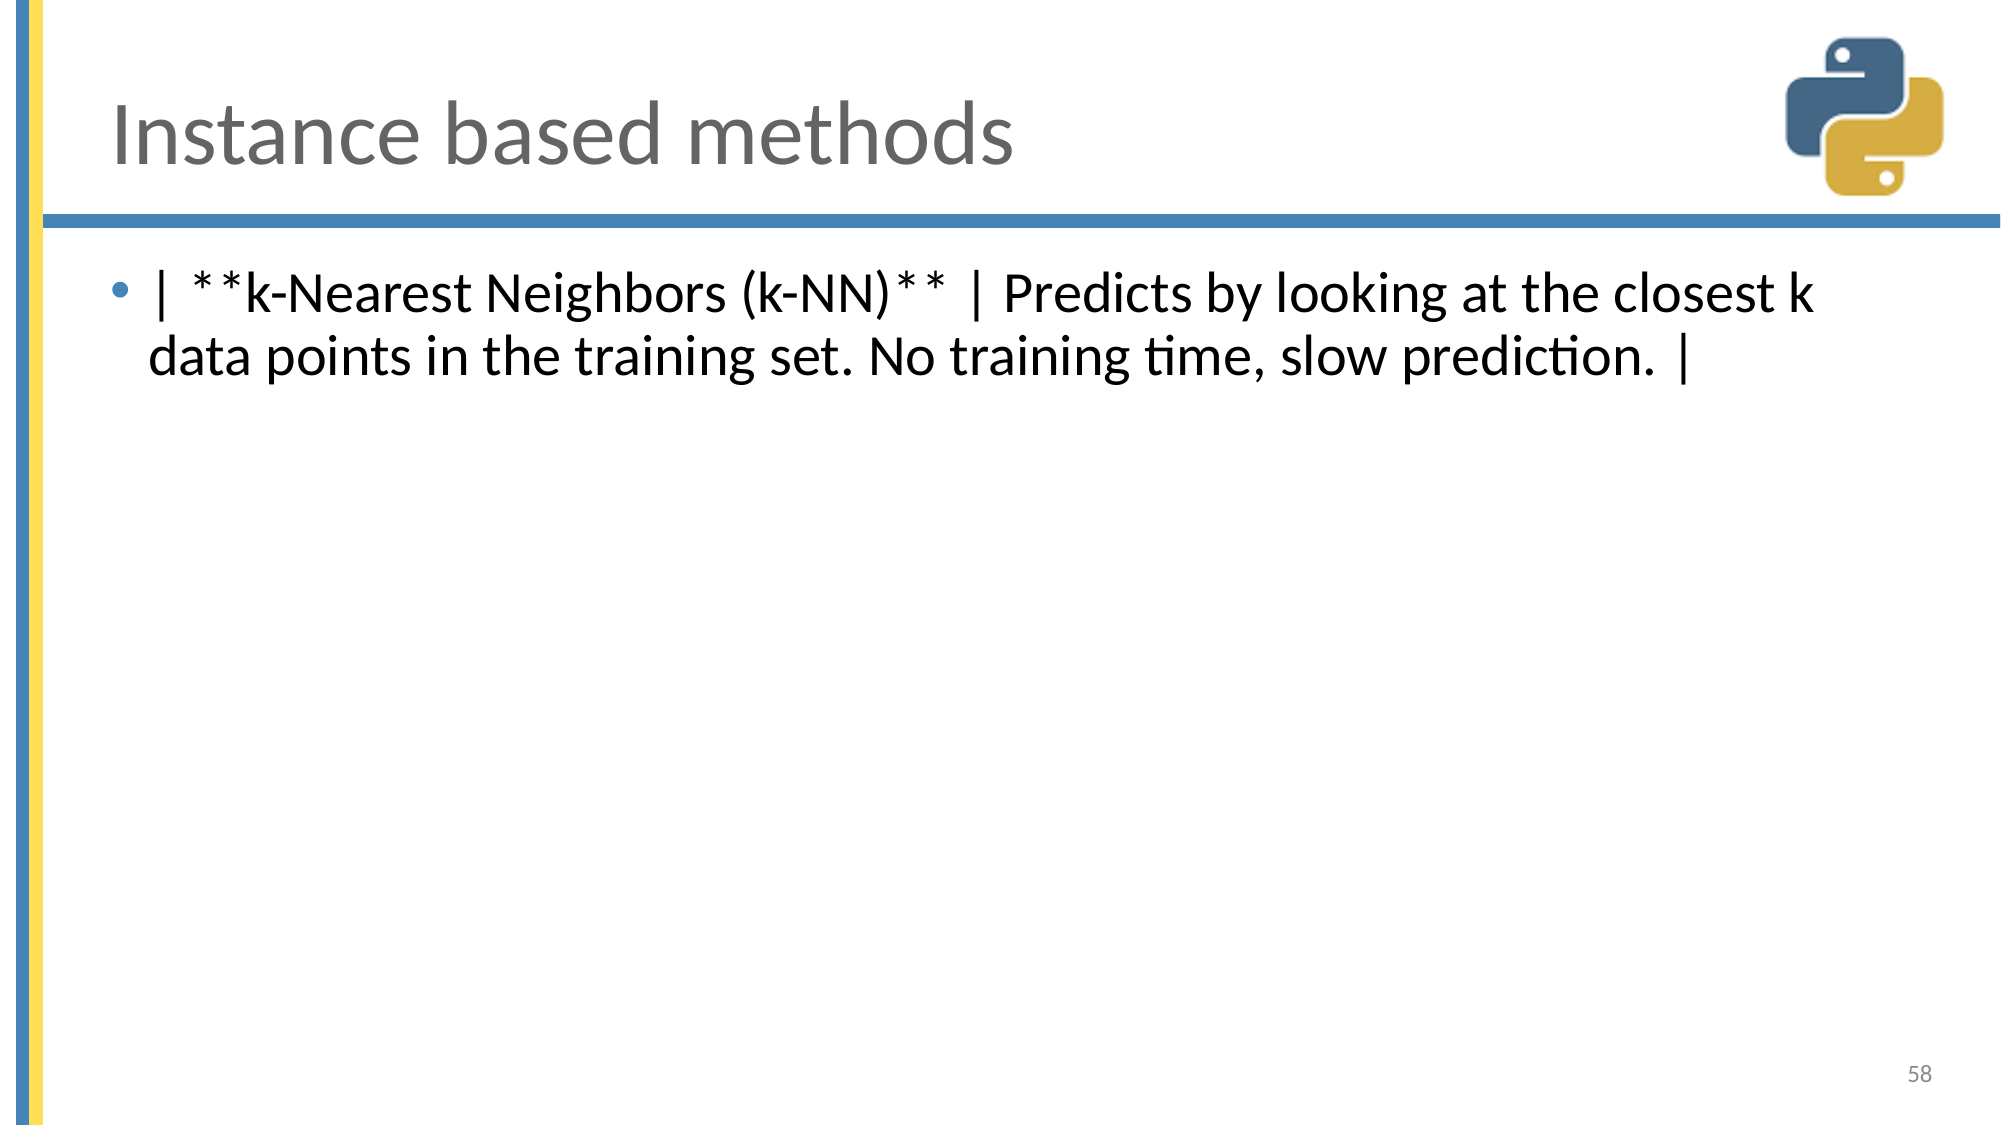

# Instance based methods
| **k-Nearest Neighbors (k-NN)** | Predicts by looking at the closest k data points in the training set. No training time, slow prediction. |
58